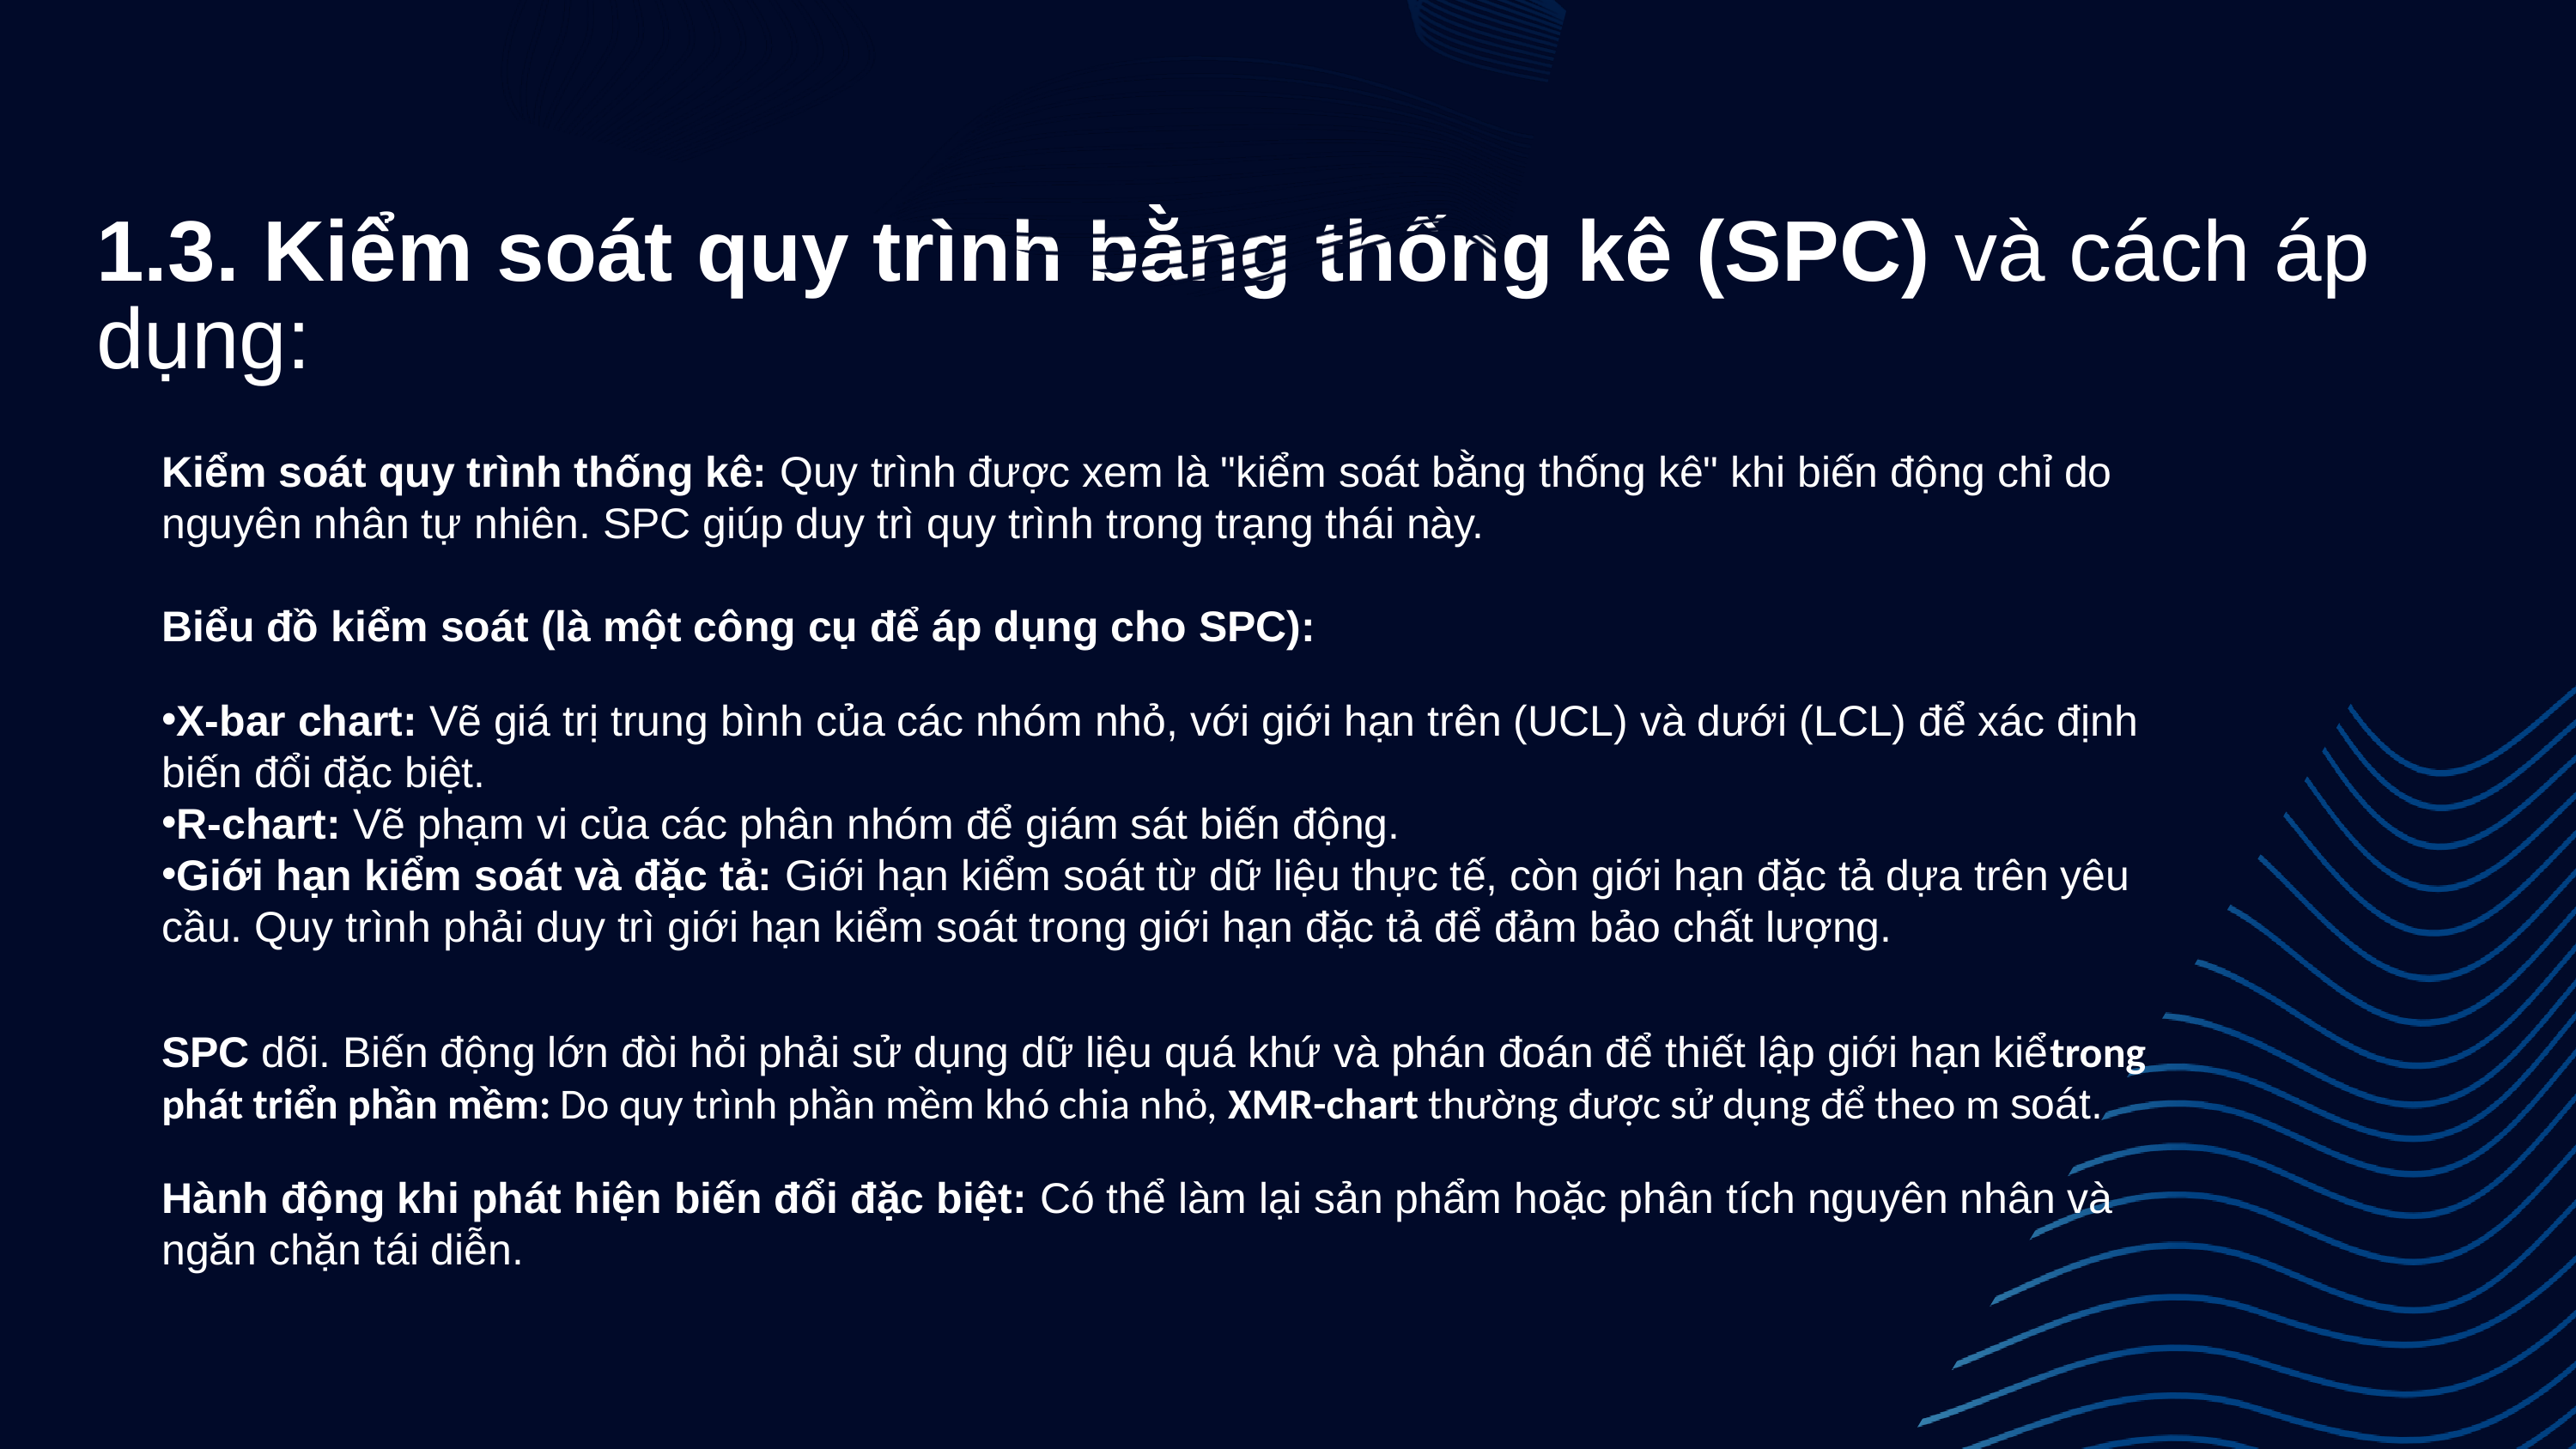

1.3. Kiểm soát quy trình bằng thống kê (SPC) và cách áp dụng:
Kiểm soát quy trình thống kê: Quy trình được xem là "kiểm soát bằng thống kê" khi biến động chỉ do nguyên nhân tự nhiên. SPC giúp duy trì quy trình trong trạng thái này.

Biểu đồ kiểm soát (là một công cụ để áp dụng cho SPC):
X-bar chart: Vẽ giá trị trung bình của các nhóm nhỏ, với giới hạn trên (UCL) và dưới (LCL) để xác định biến đổi đặc biệt.
R-chart: Vẽ phạm vi của các phân nhóm để giám sát biến động.
Giới hạn kiểm soát và đặc tả: Giới hạn kiểm soát từ dữ liệu thực tế, còn giới hạn đặc tả dựa trên yêu cầu. Quy trình phải duy trì giới hạn kiểm soát trong giới hạn đặc tả để đảm bảo chất lượng.

SPC dõi. Biến động lớn đòi hỏi phải sử dụng dữ liệu quá khứ và phán đoán để thiết lập giới hạn kiểtrong phát triển phần mềm: Do quy trình phần mềm khó chia nhỏ, XMR-chart thường được sử dụng để theo m soát.
Hành động khi phát hiện biến đổi đặc biệt: Có thể làm lại sản phẩm hoặc phân tích nguyên nhân và ngăn chặn tái diễn.